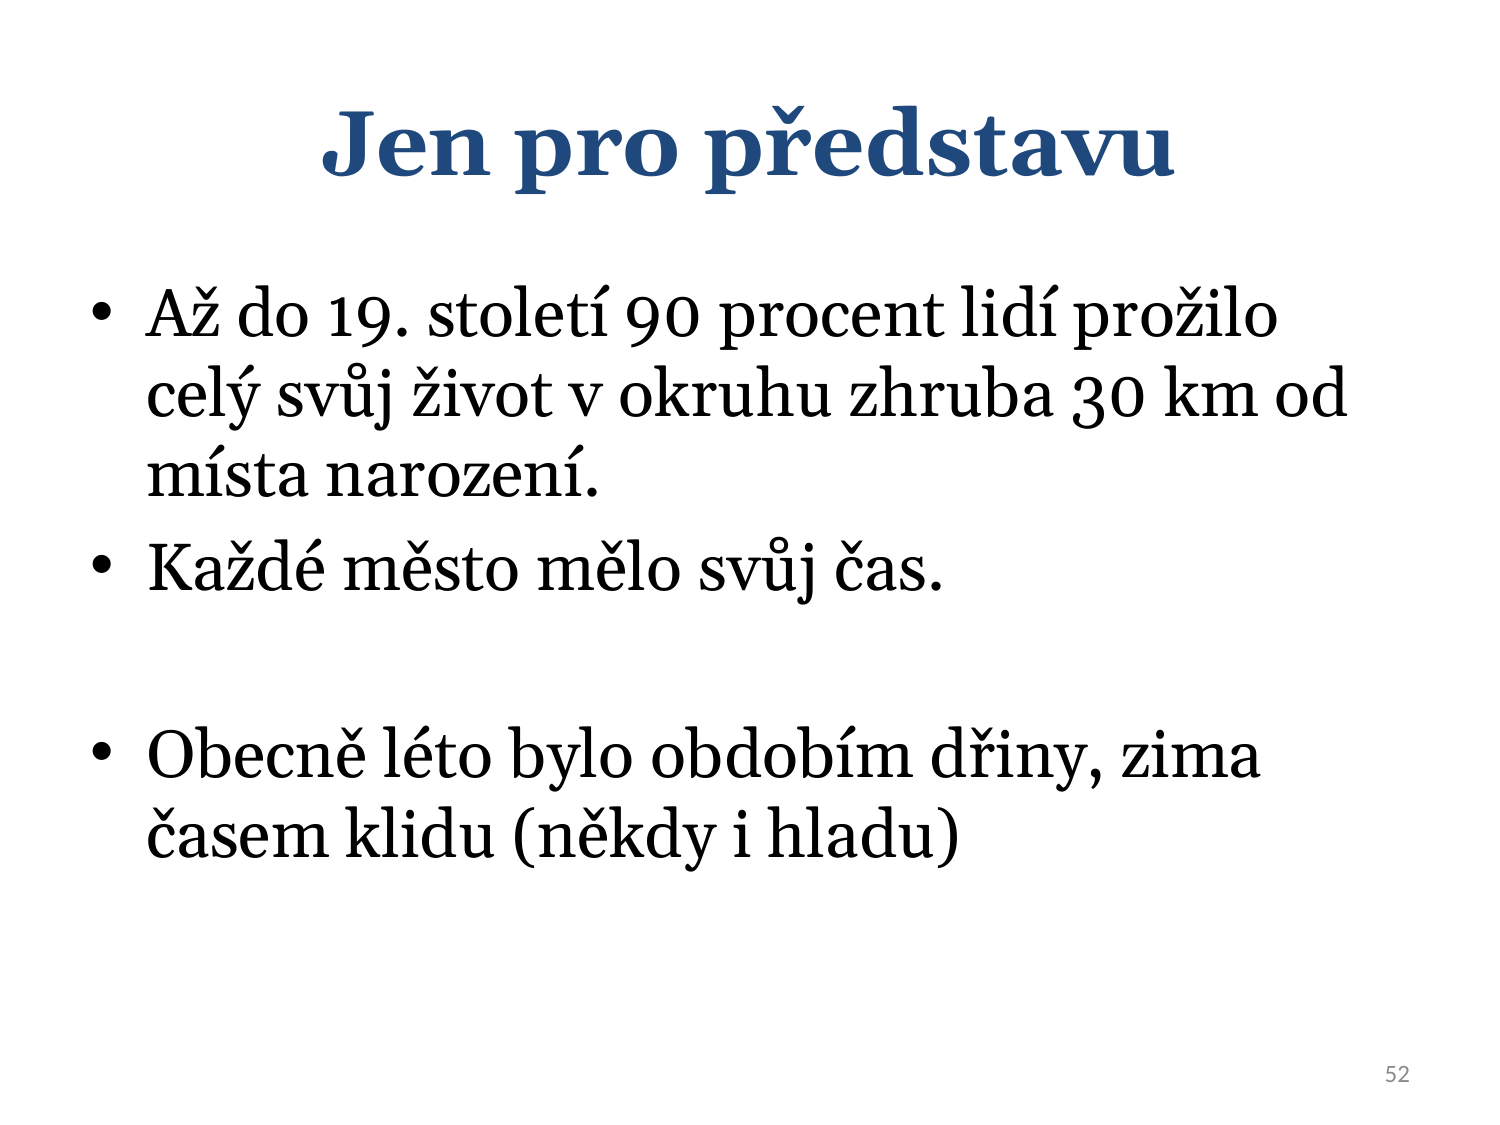

# Jen pro představu
Až do 19. století 90 procent lidí prožilo celý svůj život v okruhu zhruba 30 km od místa narození.
Každé město mělo svůj čas.

Obecně léto bylo obdobím dřiny, zima časem klidu (někdy i hladu)

52